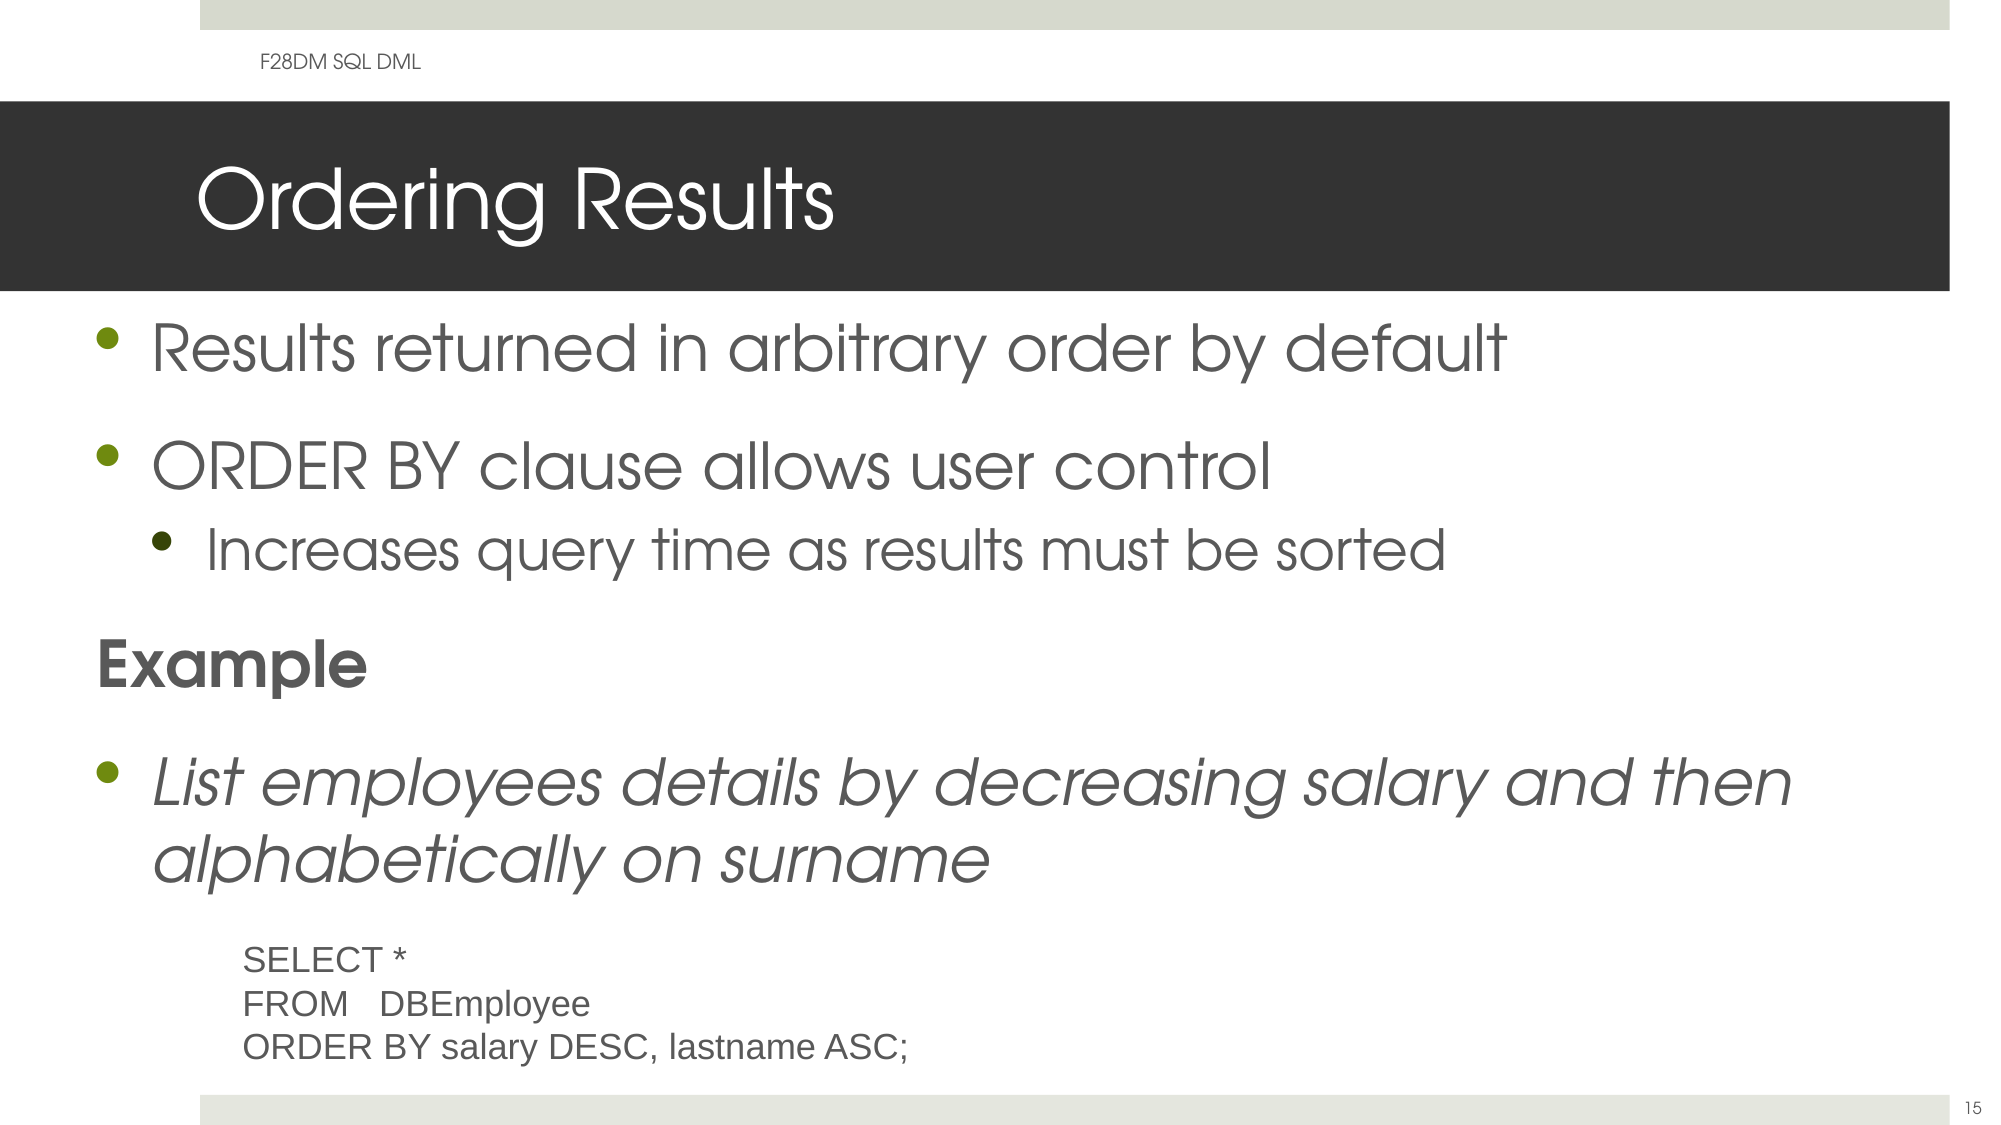

F28DM SQL DML

# Ordering Results
Results returned in arbitrary order by default
ORDER BY clause allows user control
Increases query time as results must be sorted
Example
List employees details by decreasing salary and then alphabetically on surname
	SELECT *
	FROM   DBEmployee
	ORDER BY salary DESC, lastname ASC;

15